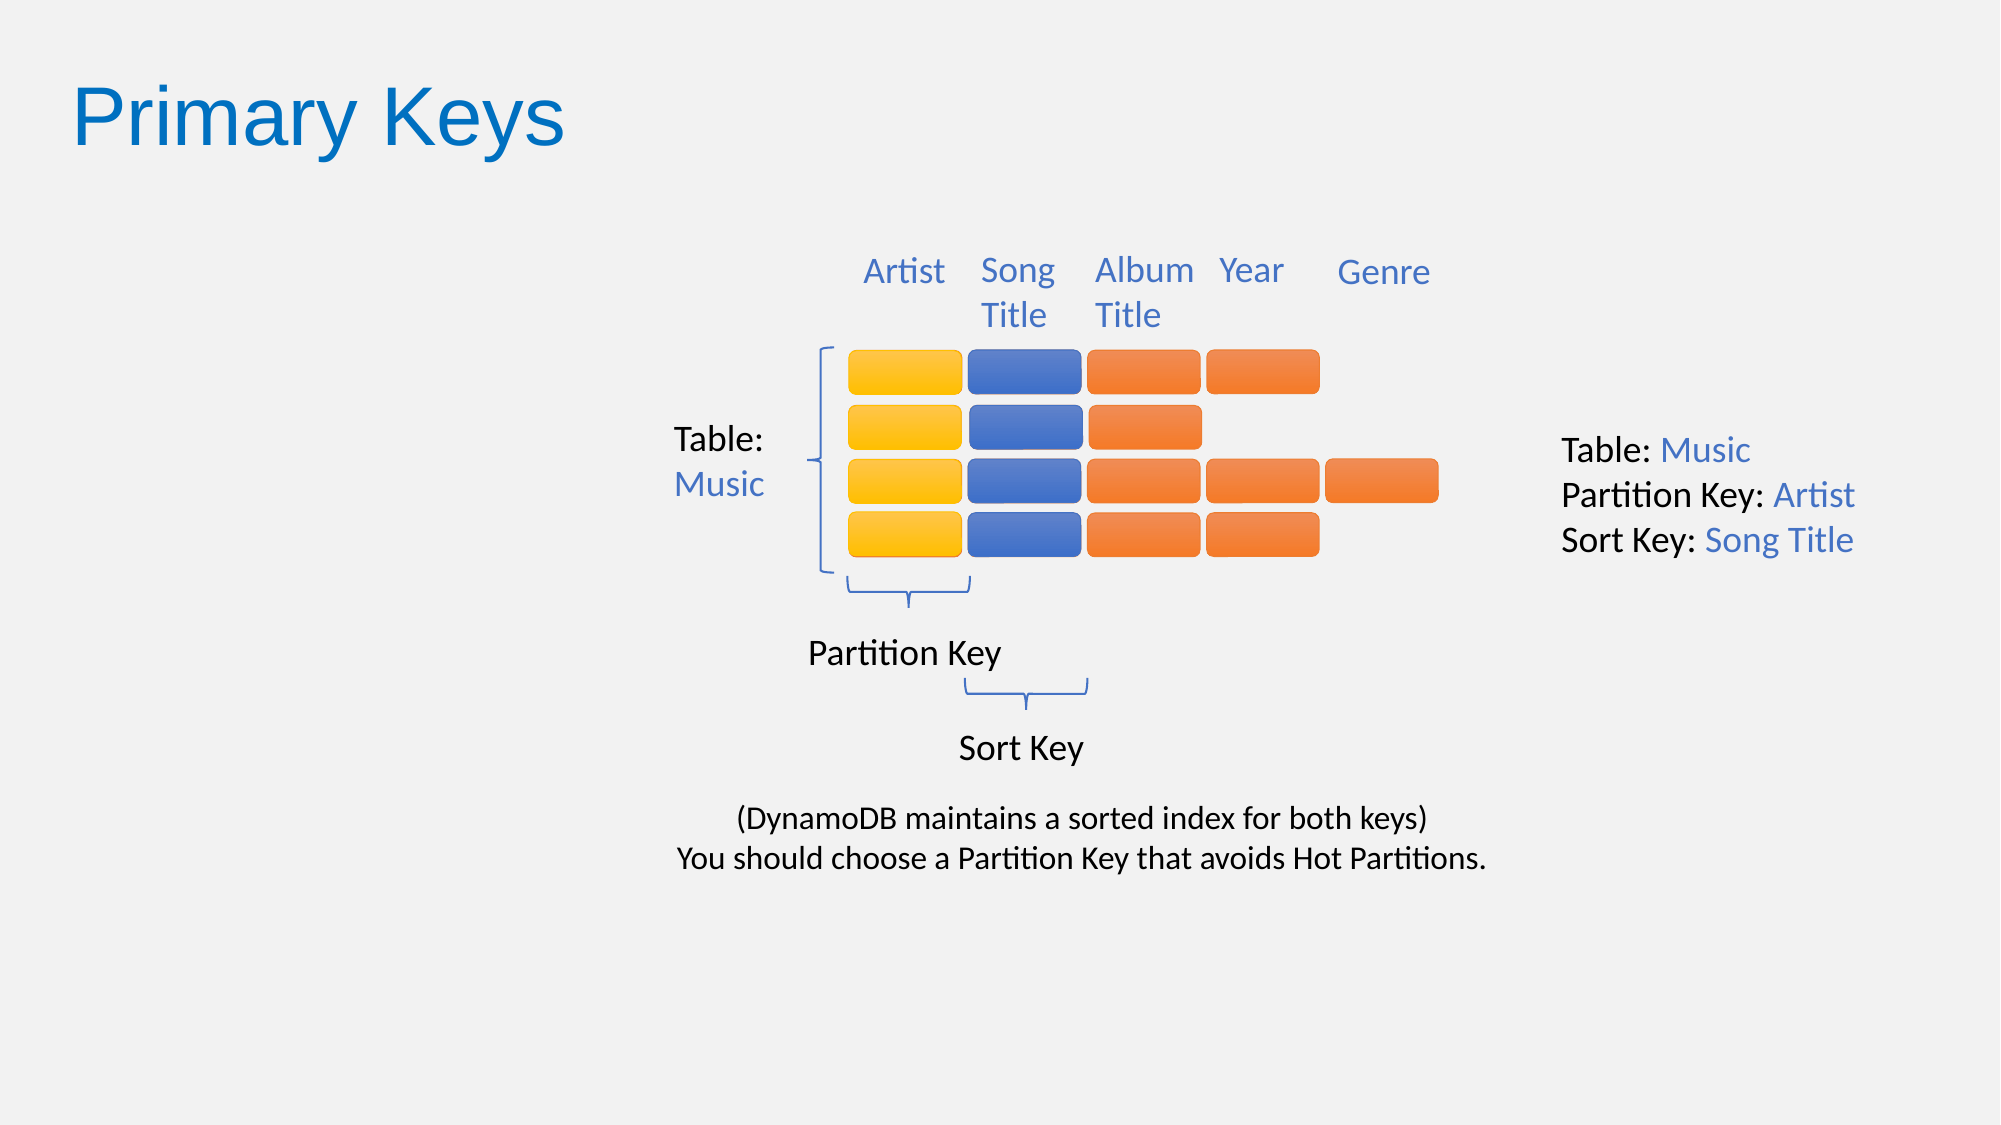

# Primary Keys
Song Title
Album Title
Year
Artist
Genre

Sort Key

Partition Key
Table: Music
Table: Music
Partition Key: Artist
Sort Key: Song Title
(DynamoDB maintains a sorted index for both keys)
You should choose a Partition Key that avoids Hot Partitions.